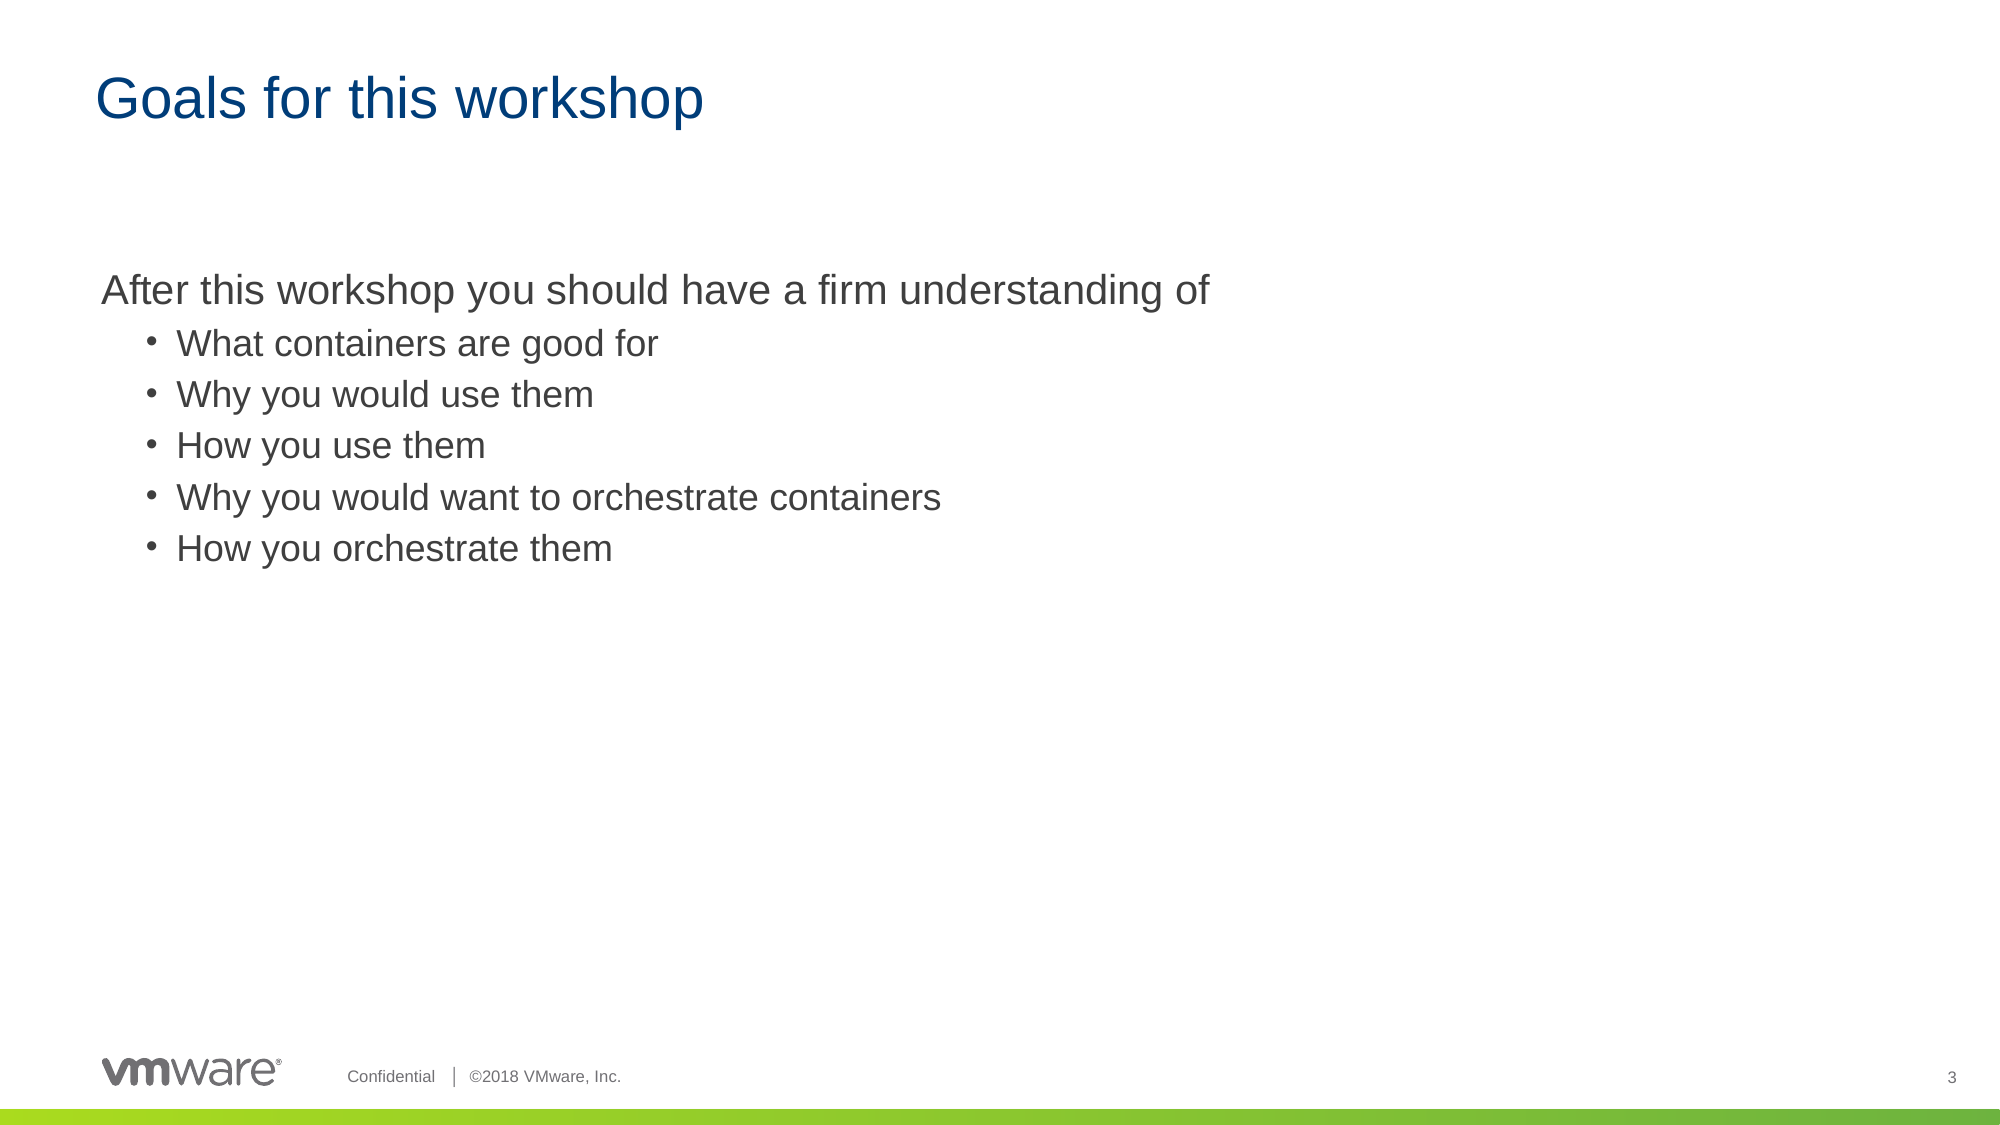

# Goals for this workshop

After this workshop you should have a firm understanding of
What containers are good for
Why you would use them
How you use them
Why you would want to orchestrate containers
How you orchestrate them